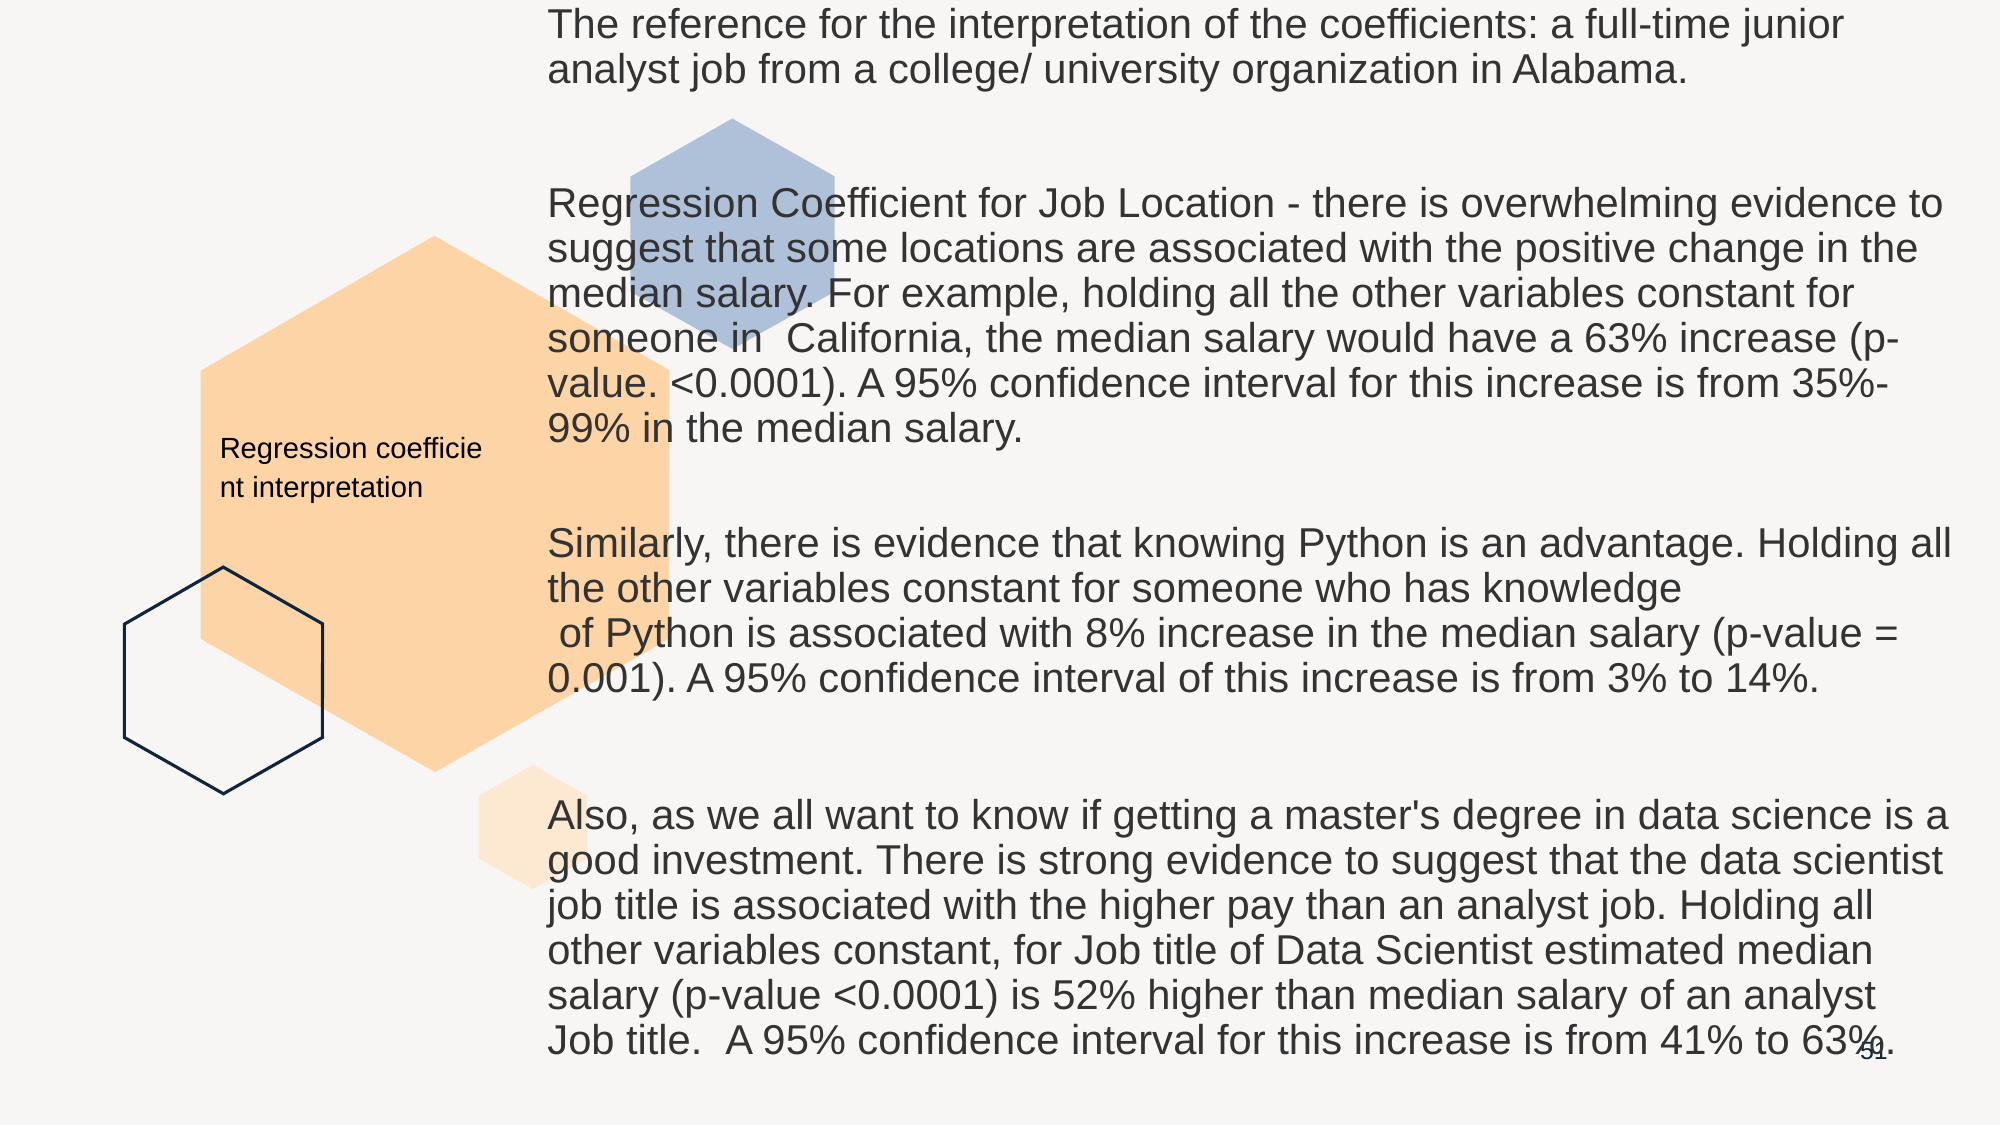

# The reference for the interpretation of the coefficients: a full-time junior analyst job from a college/ university organization in Alabama.

Regression Coefficient for Job Location - there is overwhelming evidence to suggest that some locations are associated with the positive change in the median salary. For example, holding all the other variables constant for someone in  California, the median salary would have a 63% increase (p-value. <0.0001). A 95% confidence interval for this increase is from 35%-99% in the median salary.

Regression coefficient interpretation
Similarly, there is evidence that knowing Python is an advantage. Holding all the other variables constant for someone who has knowledge
 of Python is associated with 8% increase in the median salary (p-value = 0.001). A 95% confidence interval of this increase is from 3% to 14%.

Also, as we all want to know if getting a master's degree in data science is a good investment. There is strong evidence to suggest that the data scientist job title is associated with the higher pay than an analyst job. Holding all other variables constant, for Job title of Data Scientist estimated median salary (p-value <0.0001) is 52% higher than median salary of an analyst Job title.  A 95% confidence interval for this increase is from 41% to 63%.

51